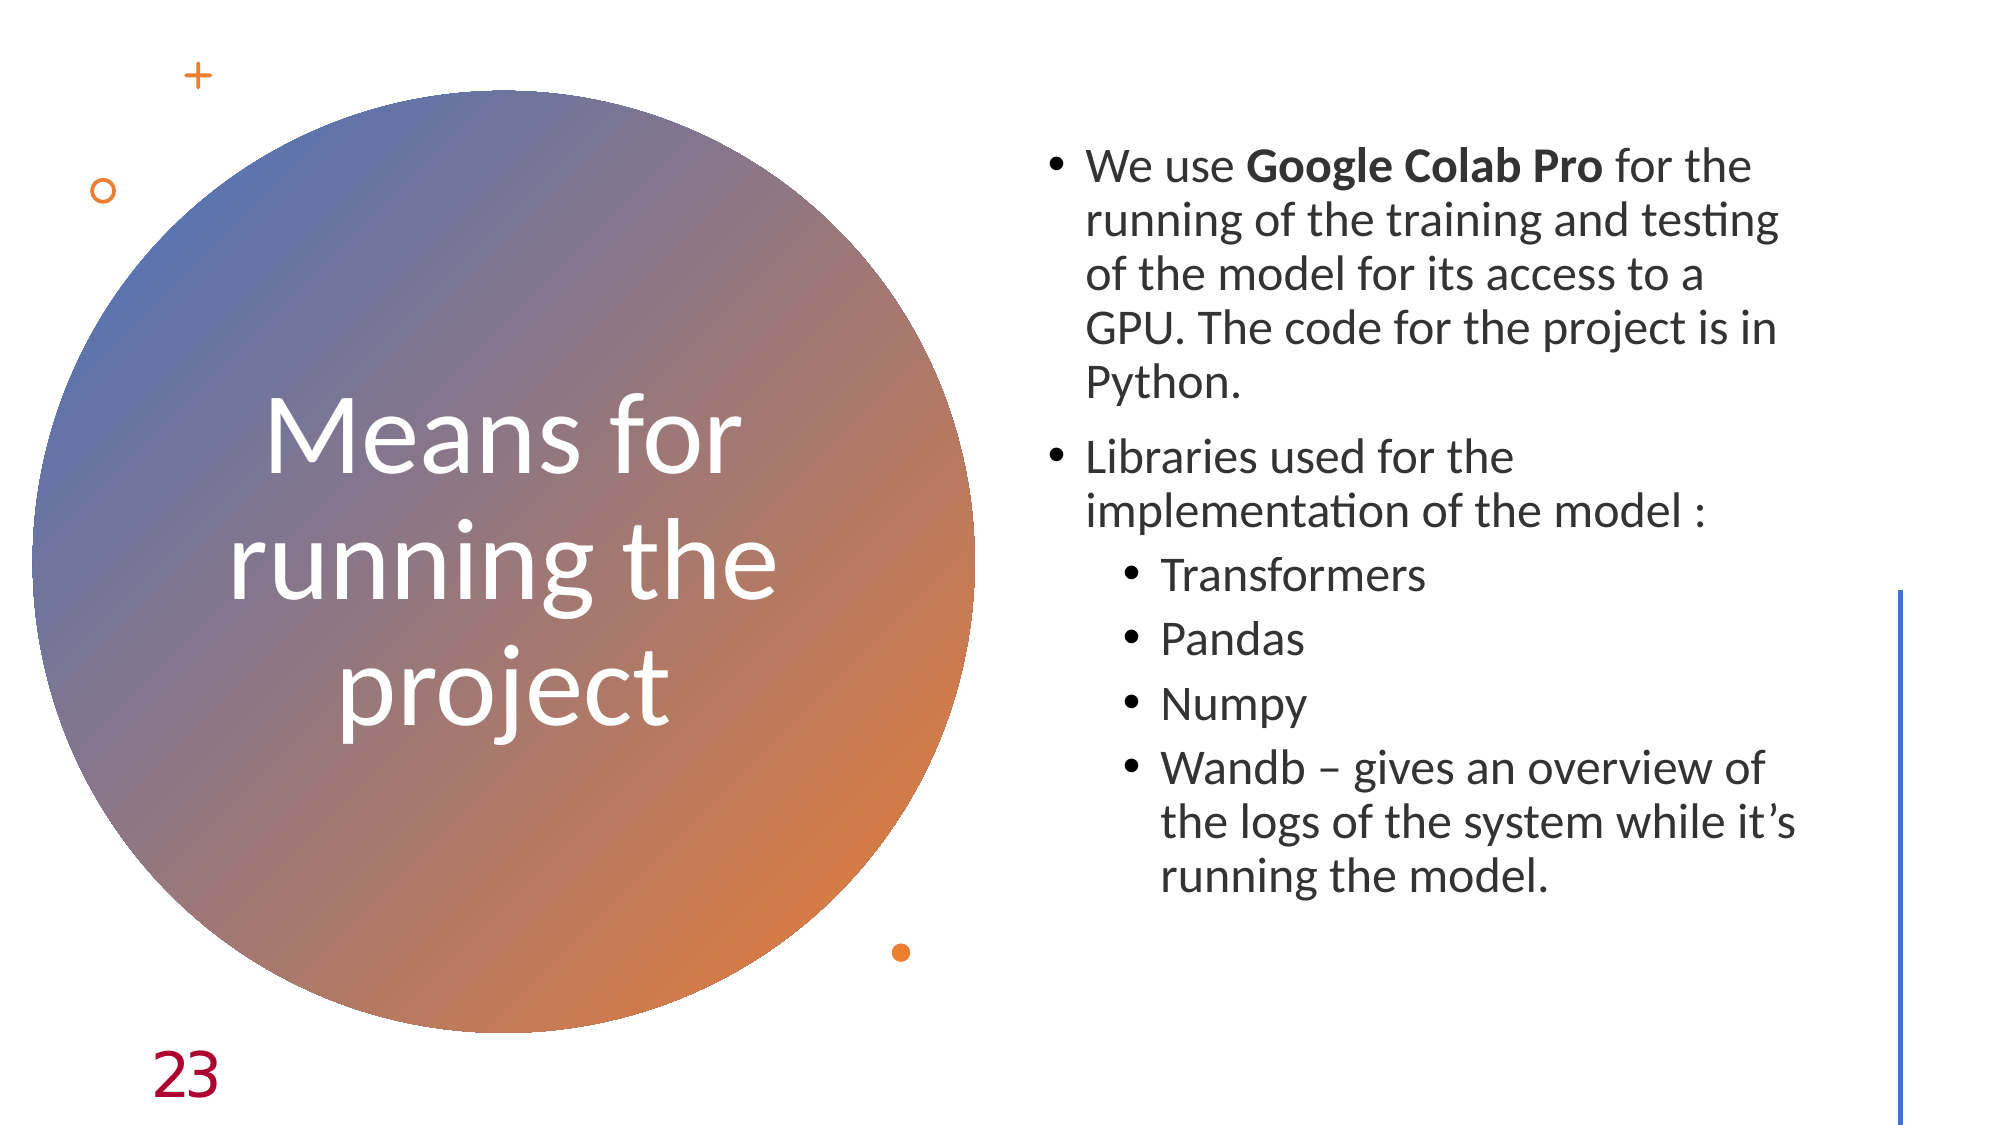

We use Google Colab Pro for the running of the training and testing of the model for its access to a GPU. The code for the project is in Python.
Libraries used for the implementation of the model :
Transformers
Pandas
Numpy
Wandb – gives an overview of the logs of the system while it’s running the model.

# Means for running the project

23